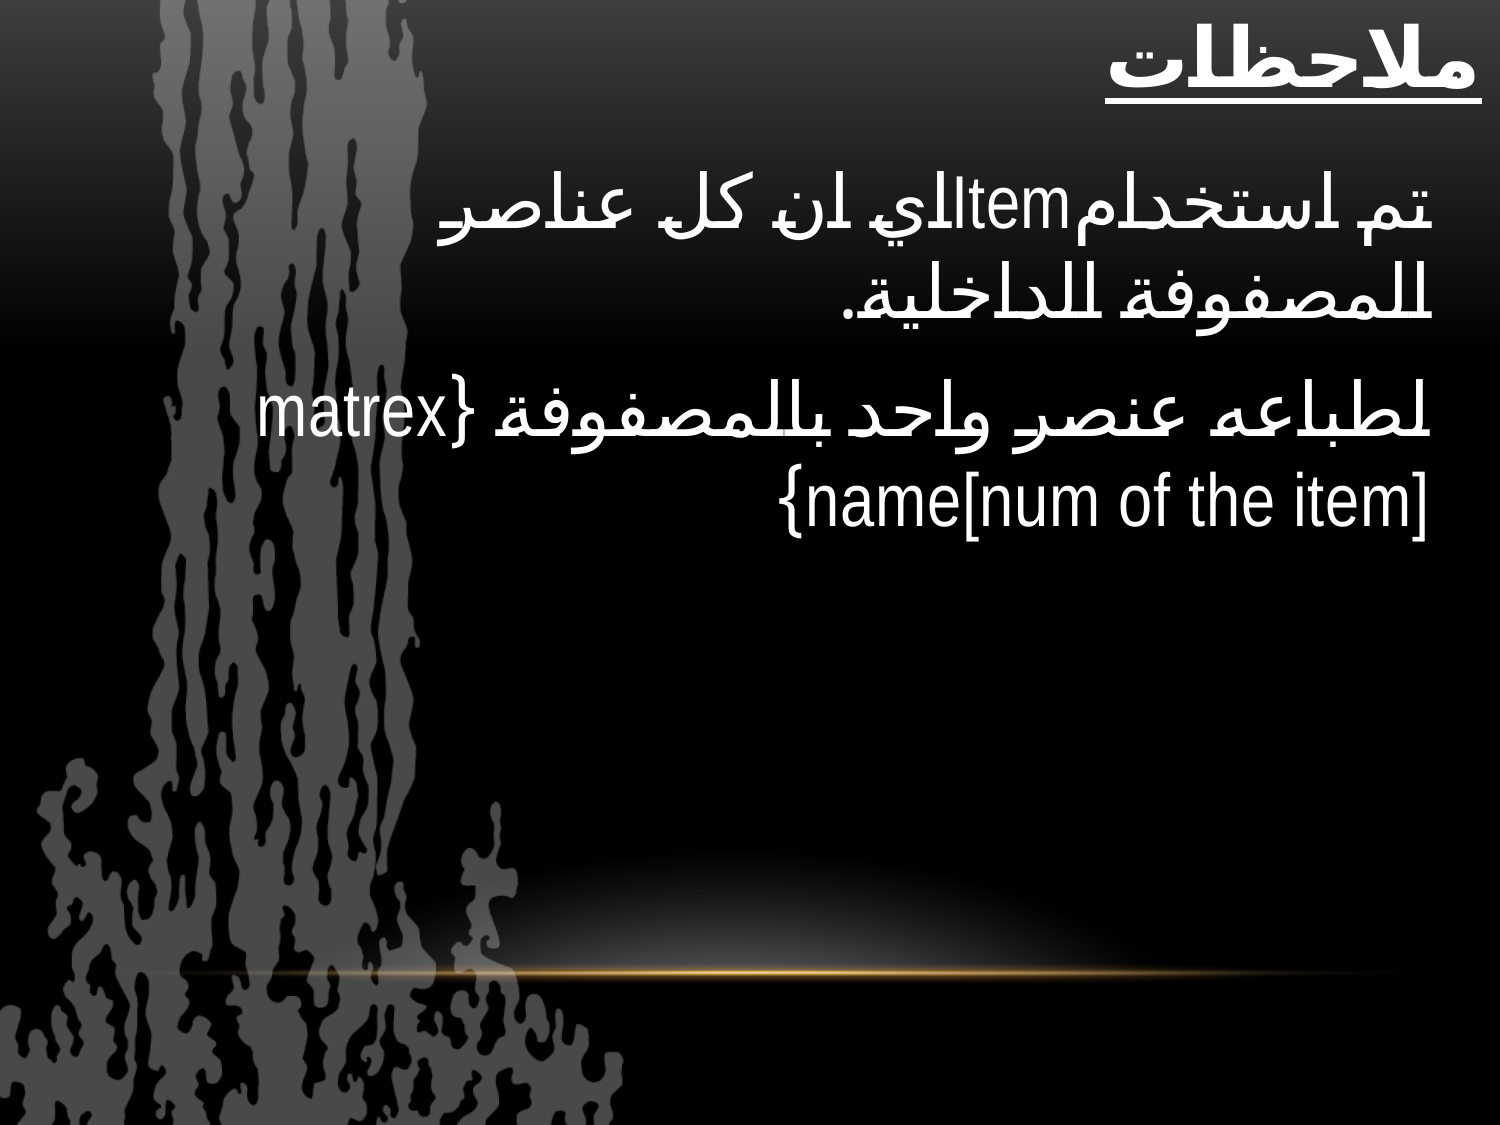

# ملاحظات
تم استخدامItemاي ان كل عناصر المصفوفة الداخلية.
لطباعه عنصر واحد بالمصفوفة {matrex name[num of the item]}